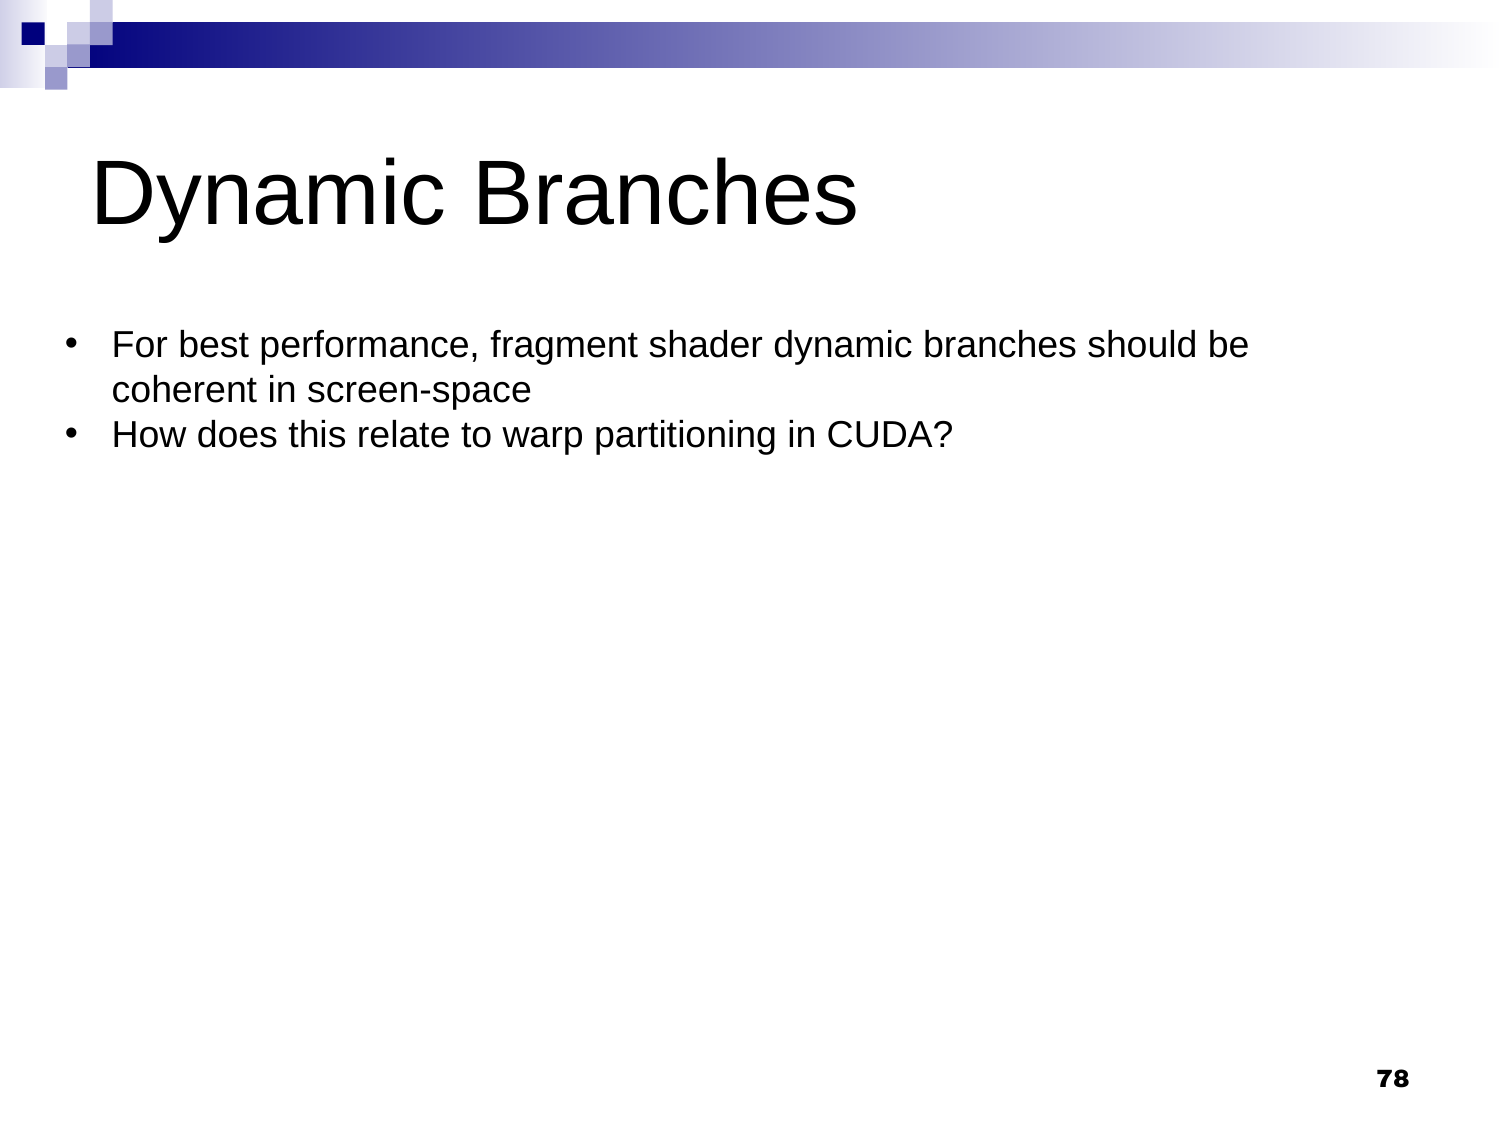

# Dynamic Branches
For best performance, fragment shader dynamic branches should be coherent in screen-space
How does this relate to warp partitioning in CUDA?
78